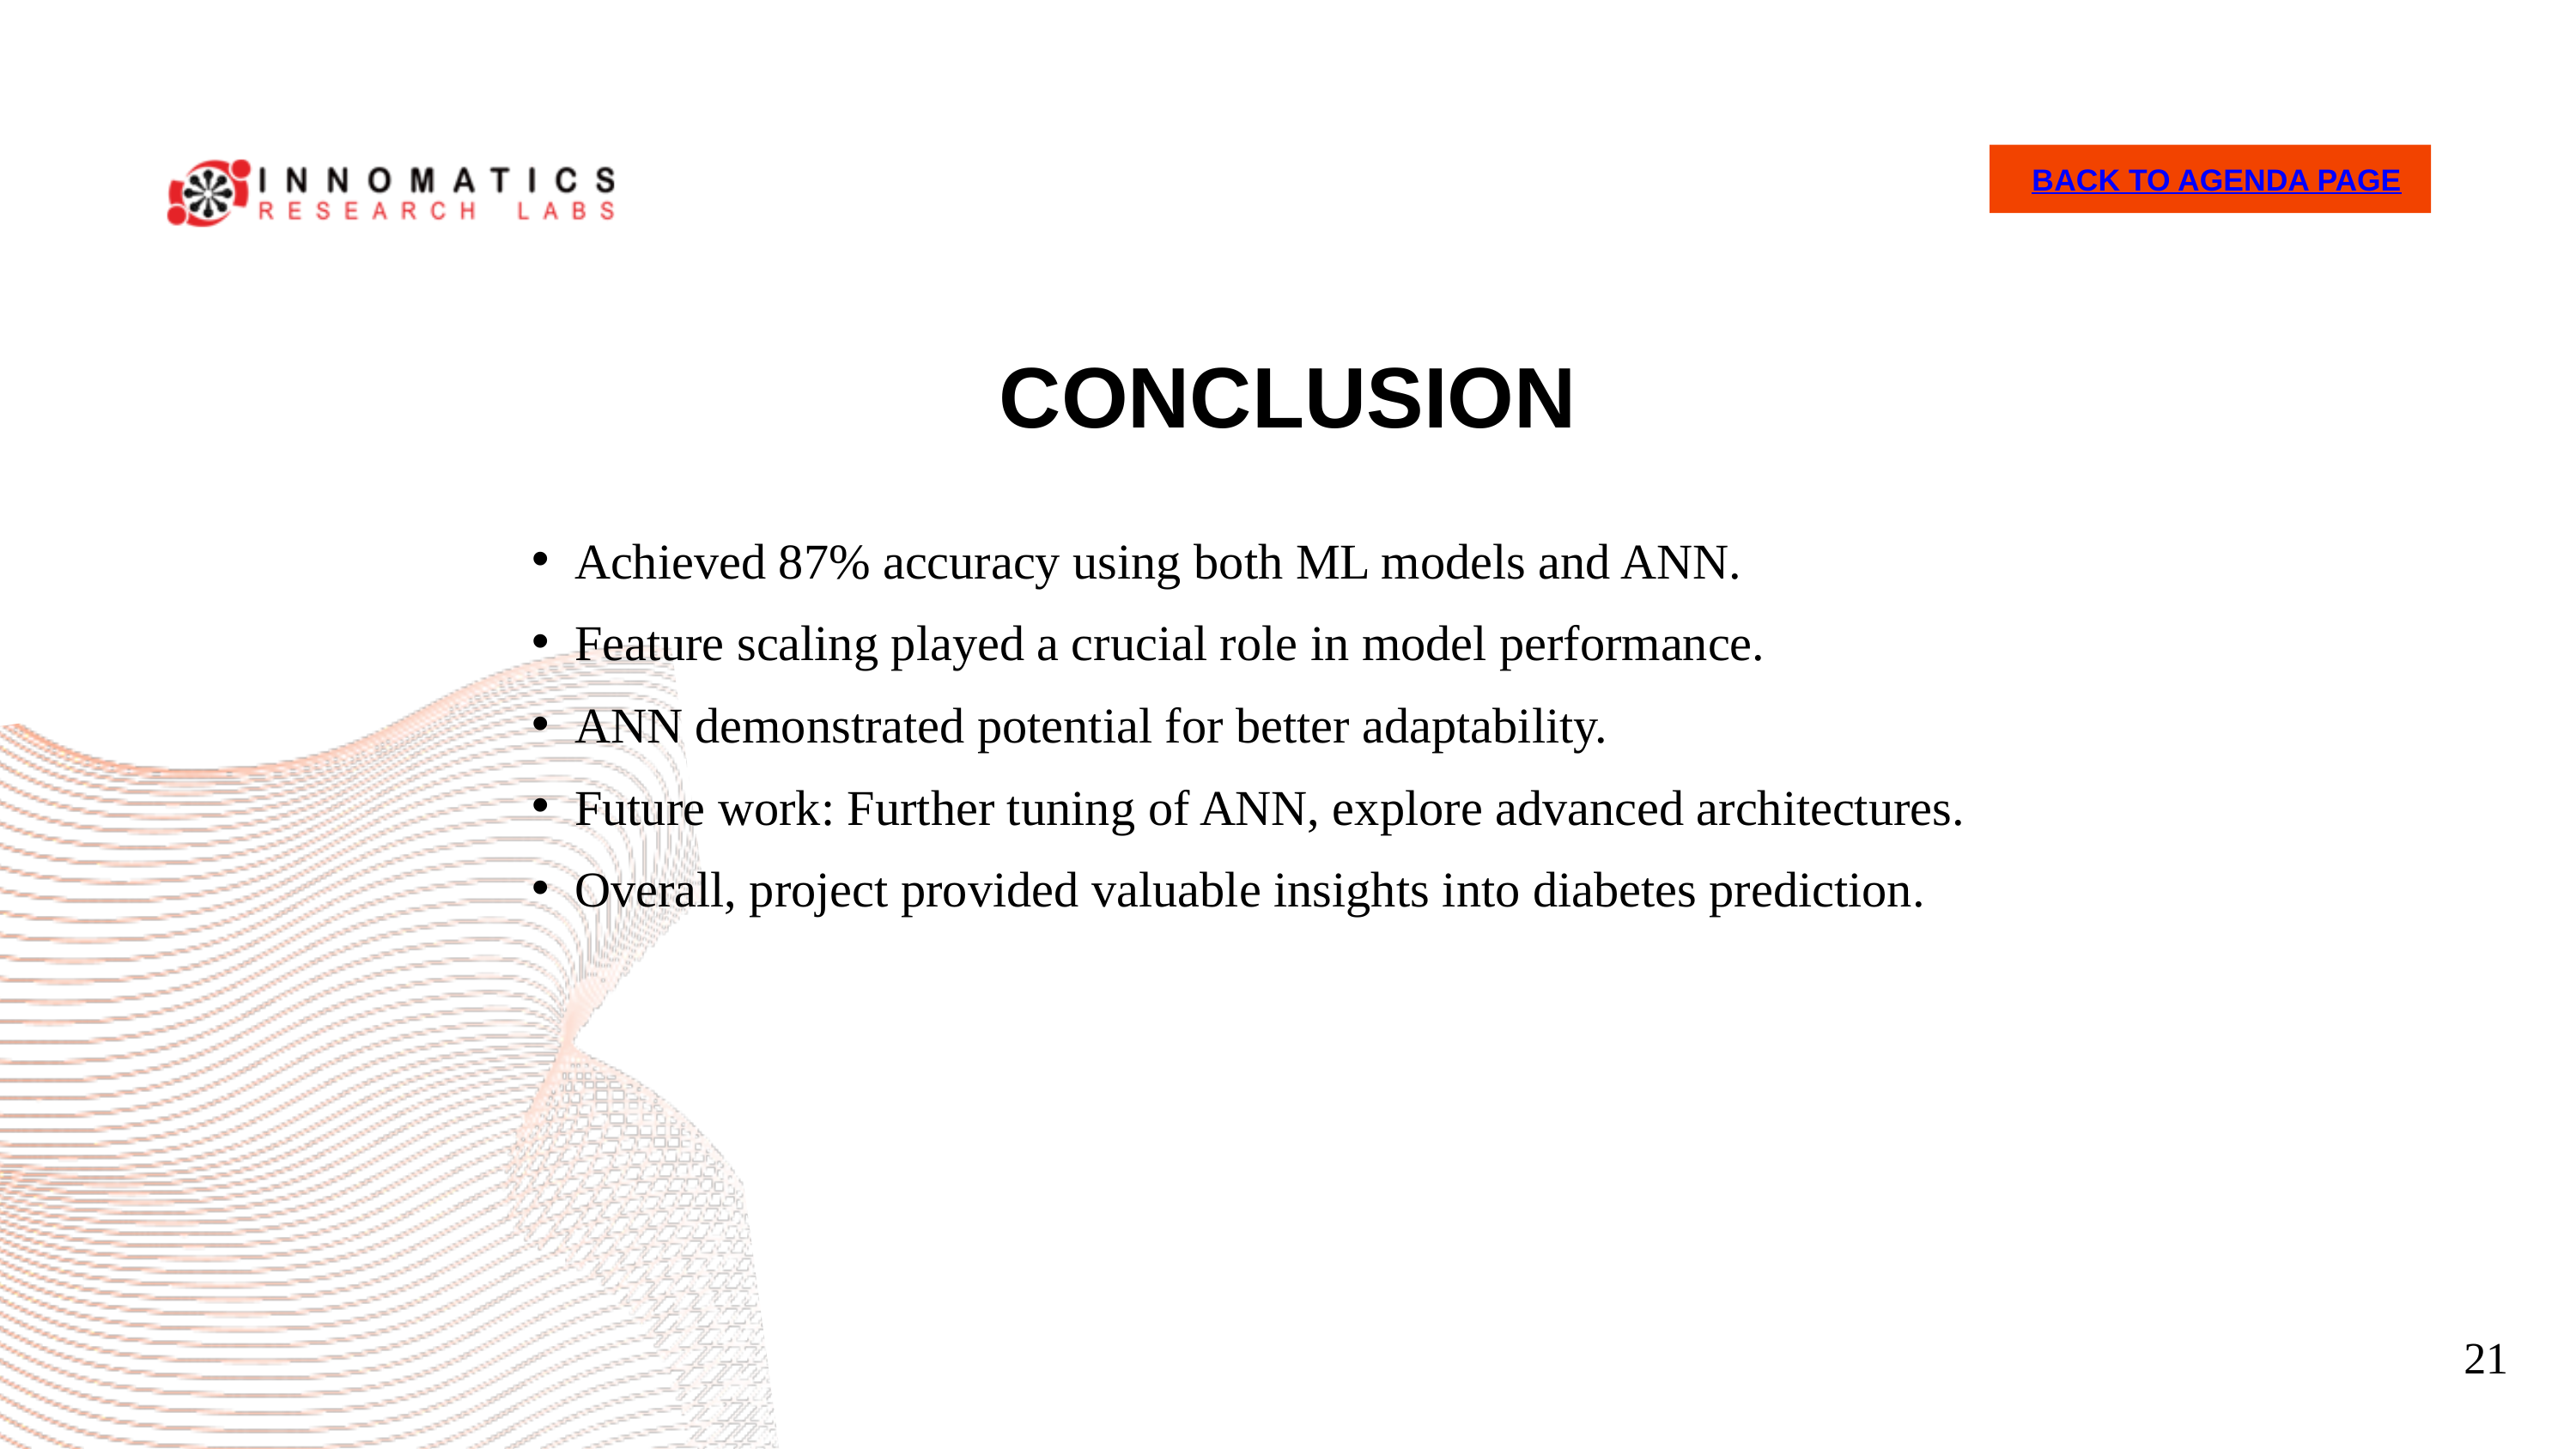

BACK TO AGENDA PAGE
 CONCLUSION
Achieved 87% accuracy using both ML models and ANN.
Feature scaling played a crucial role in model performance.
ANN demonstrated potential for better adaptability.
Future work: Further tuning of ANN, explore advanced architectures.
Overall, project provided valuable insights into diabetes prediction.

21